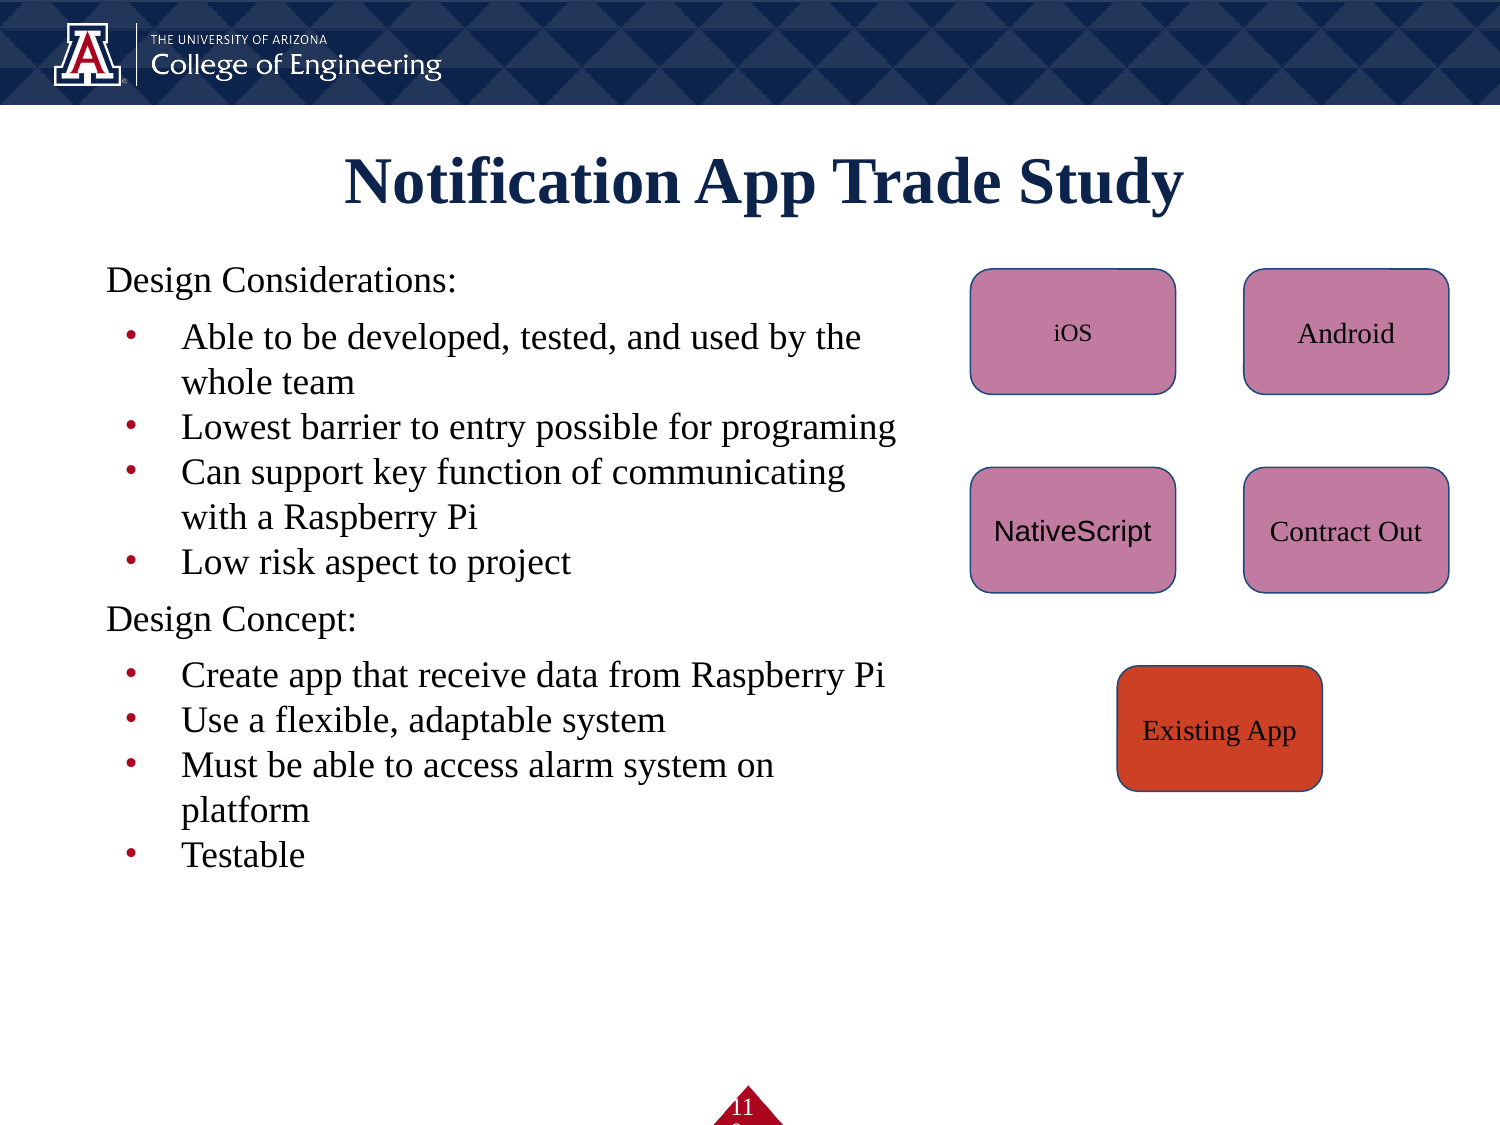

# Notification App Trade Study
Design Considerations:
Able to be developed, tested, and used by the whole team
Lowest barrier to entry possible for programing
Can support key function of communicating with a Raspberry Pi
Low risk aspect to project
Design Concept:
Create app that receive data from Raspberry Pi
Use a flexible, adaptable system
Must be able to access alarm system on platform
Testable
iOS
Android
NativeScript
Contract Out
Existing App
110